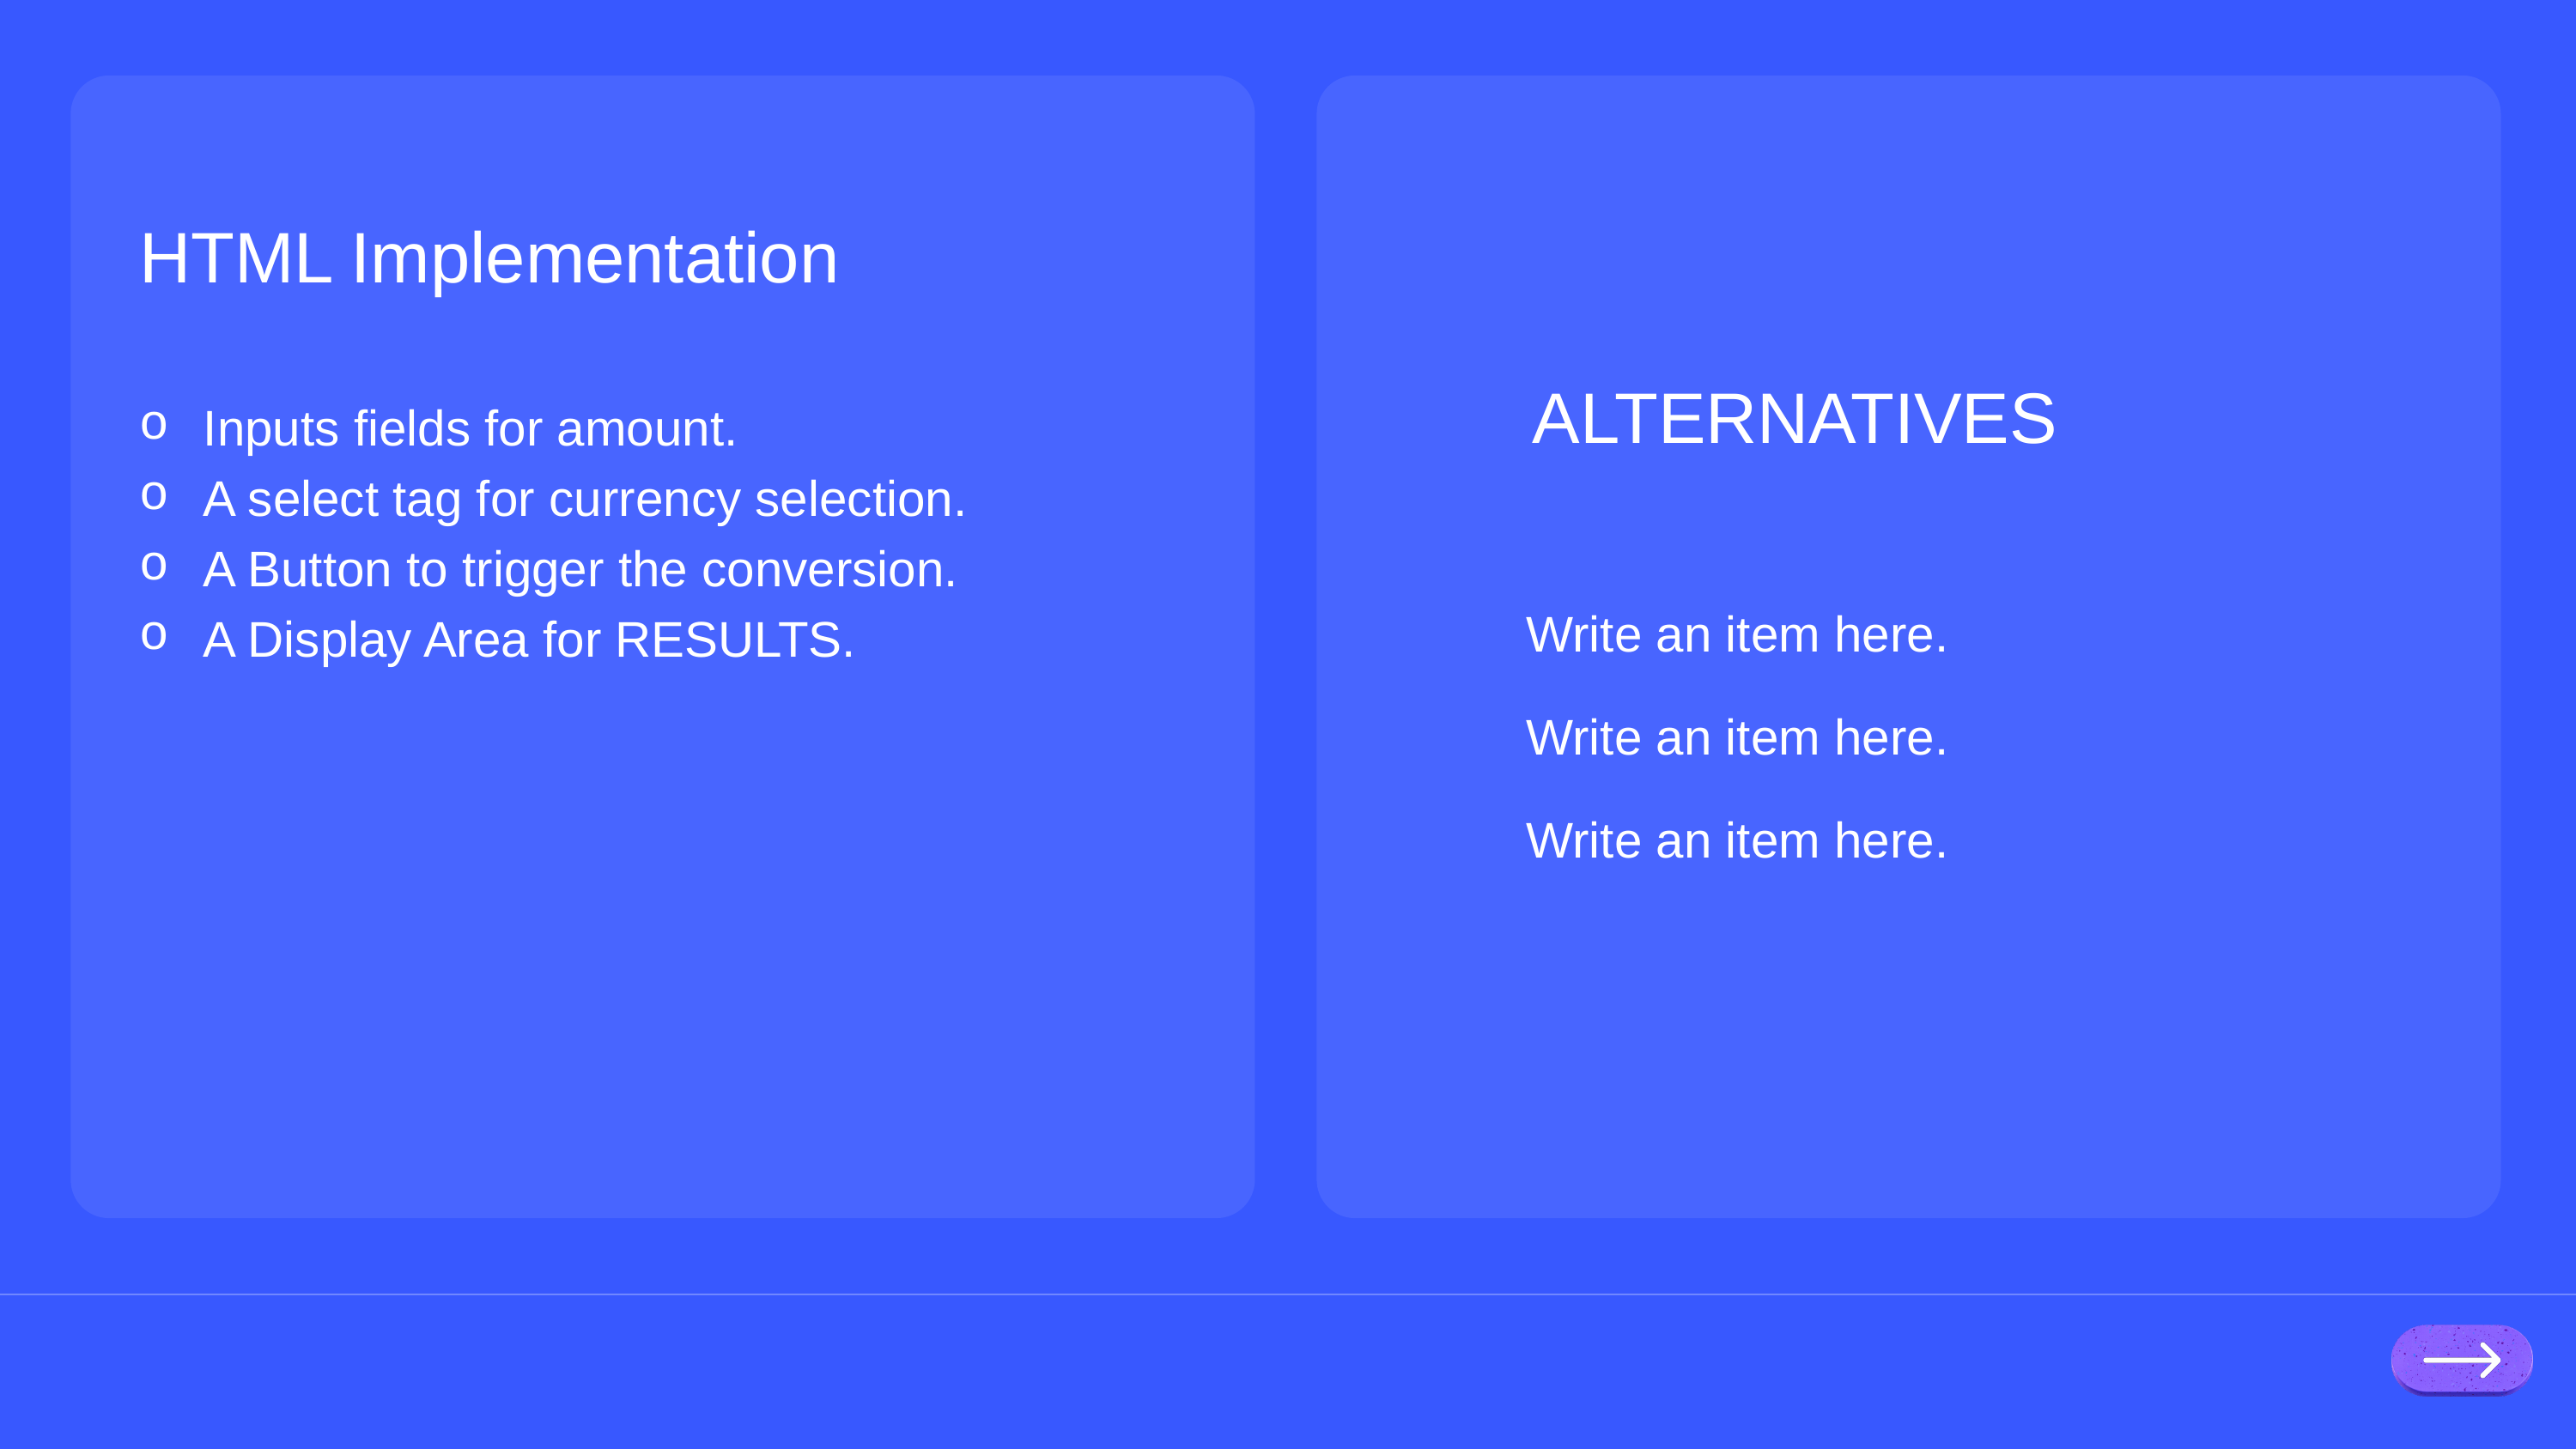

HTML Implementation
Inputs fields for amount.
A select tag for currency selection.
A Button to trigger the conversion.
A Display Area for RESULTS.
ALTERNATIVES
Write an item here.
Write an item here.
Write an item here.